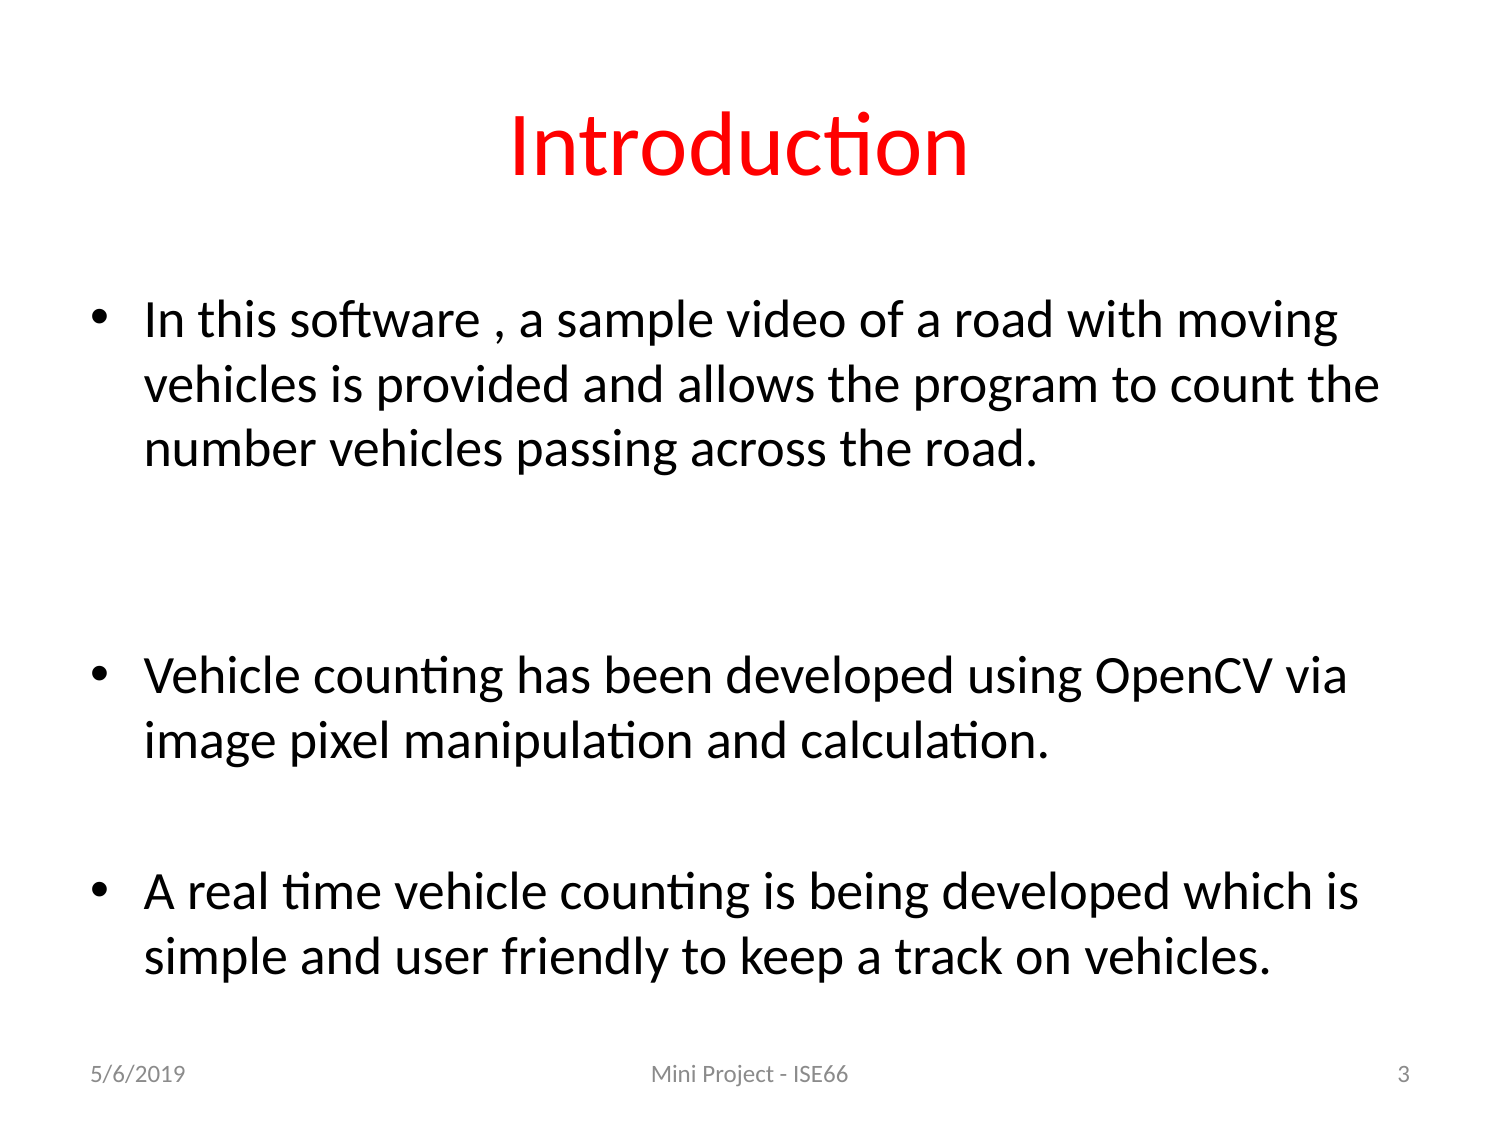

# Introduction

In this software , a sample video of a road with moving vehicles is provided and allows the program to count the number vehicles passing across the road.

Vehicle counting has been developed using OpenCV via image pixel manipulation and calculation.

A real time vehicle counting is being developed which is simple and user friendly to keep a track on vehicles.

5/6/2019
Mini Project - ISE66
3